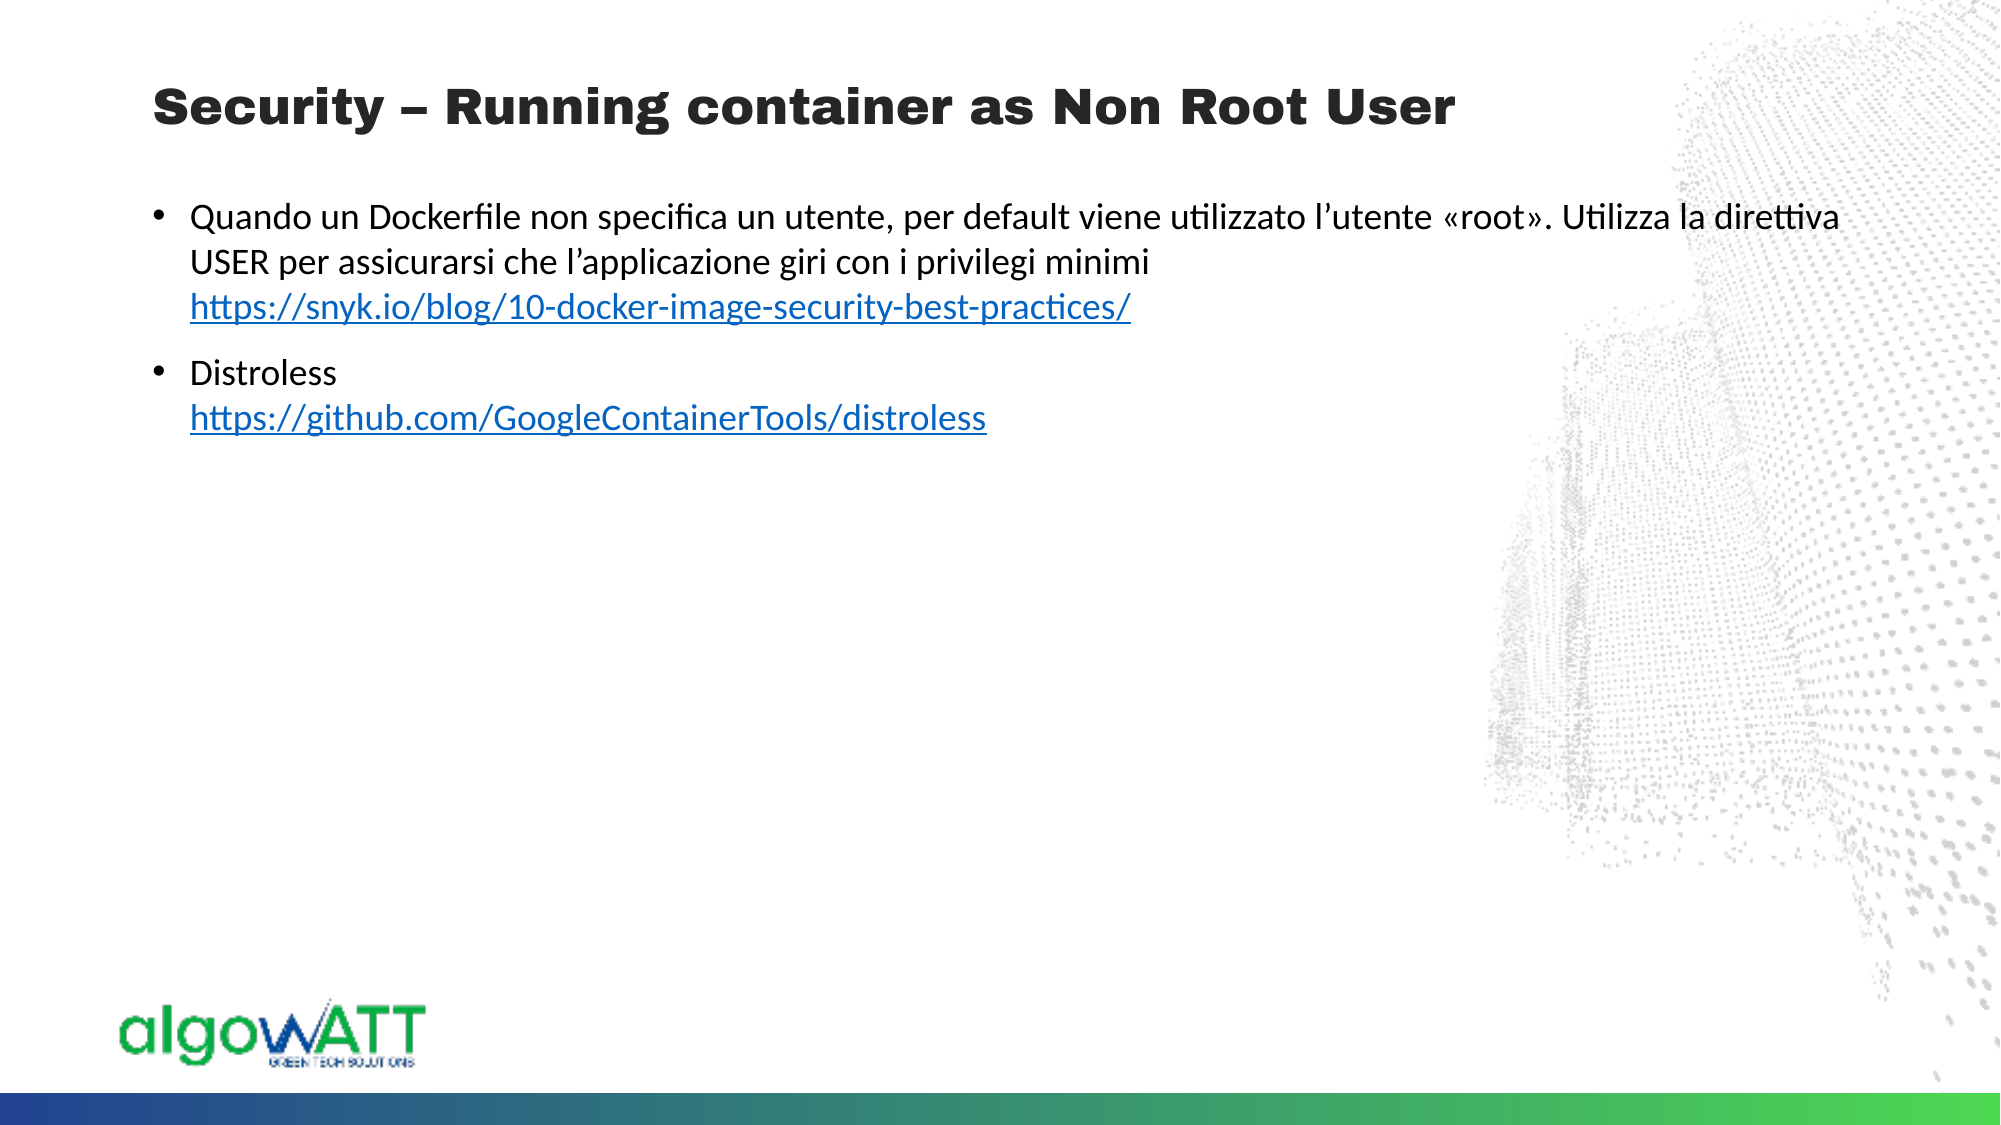

# Security – Running container as Non Root User
Quando un Dockerfile non specifica un utente, per default viene utilizzato l’utente «root». Utilizza la direttiva USER per assicurarsi che l’applicazione giri con i privilegi minimi
https://snyk.io/blog/10-docker-image-security-best-practices/
Distroless
https://github.com/GoogleContainerTools/distroless